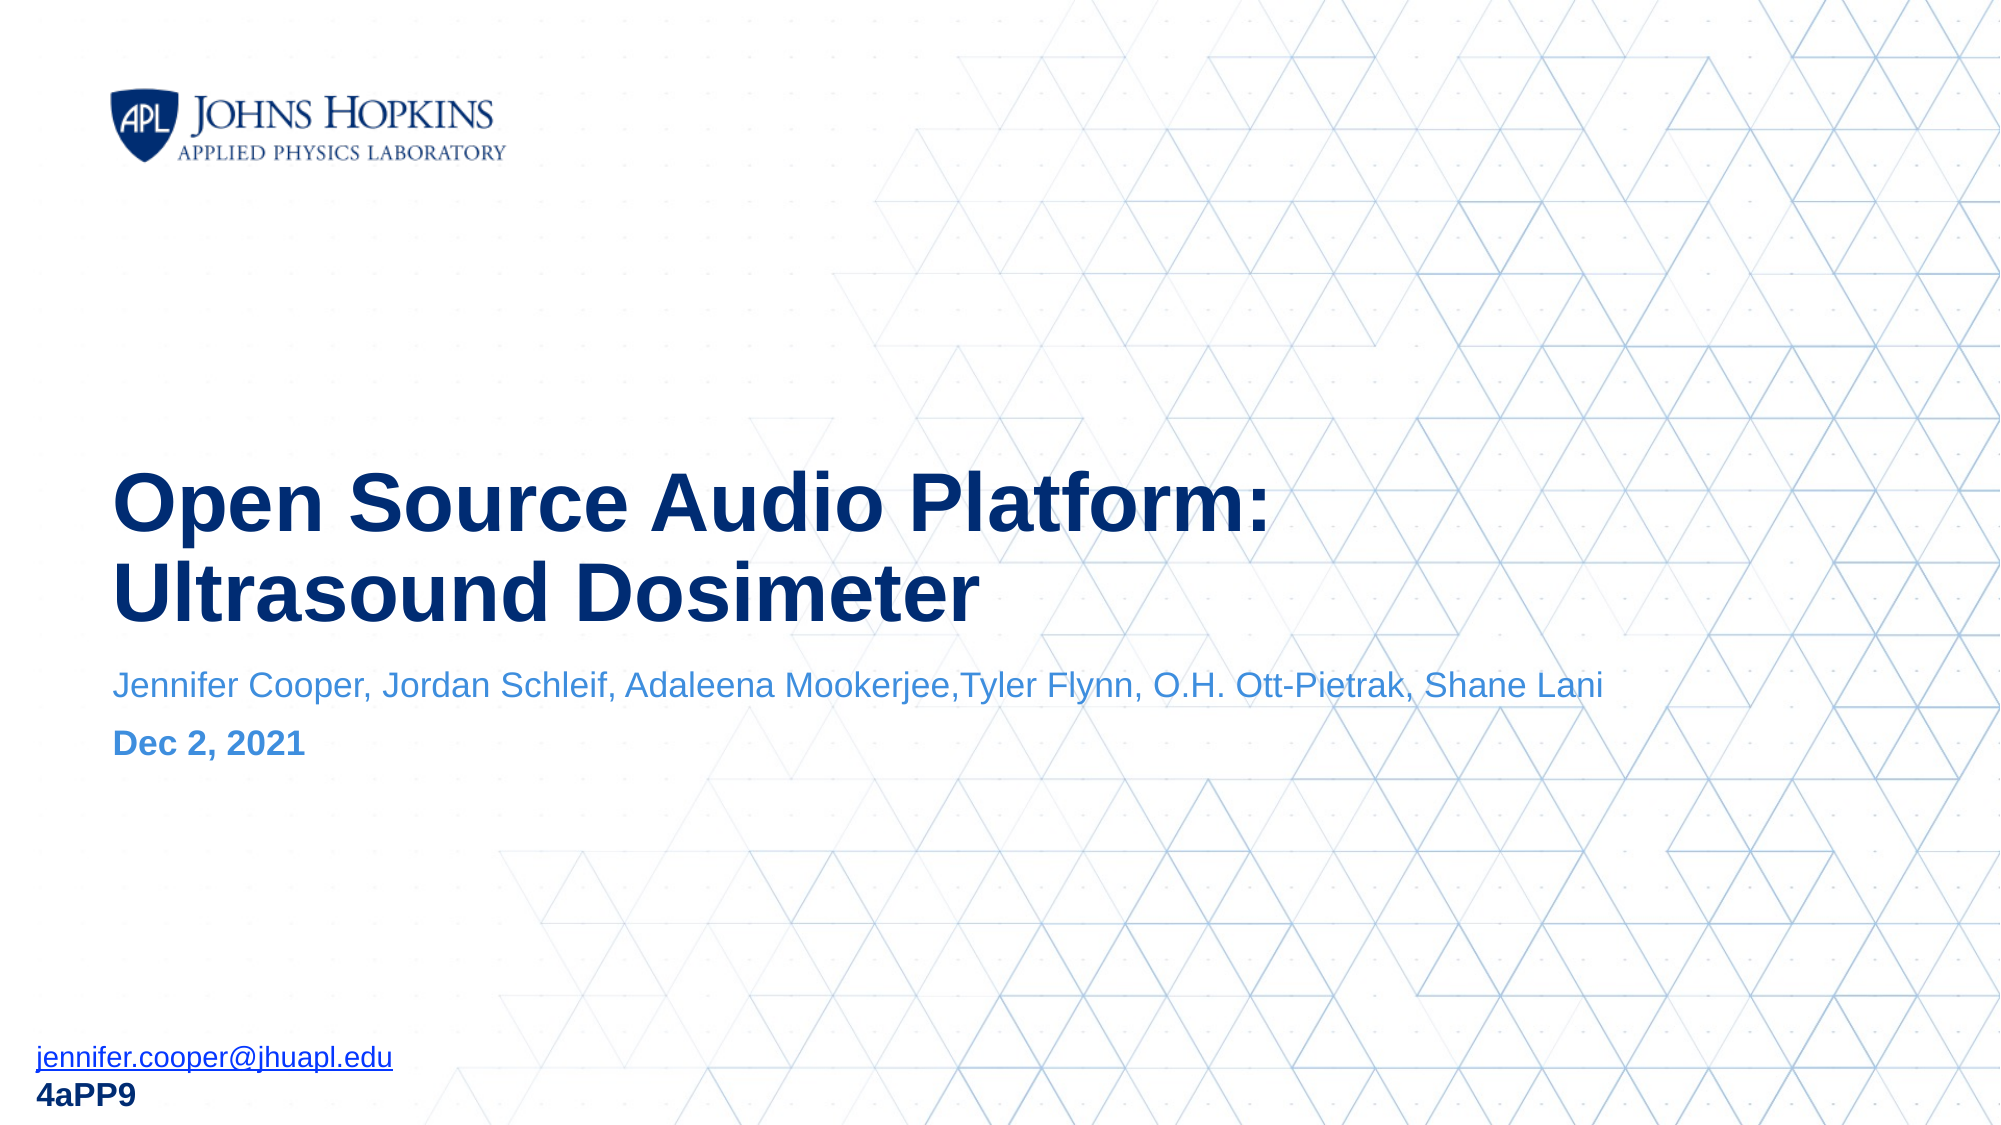

# Open Source Audio Platform: Ultrasound Dosimeter
Jennifer Cooper, Jordan Schleif, Adaleena Mookerjee,Tyler Flynn, O.H. Ott-Pietrak, Shane Lani
Dec 2, 2021

jennifer.cooper@jhuapl.edu
4aPP9